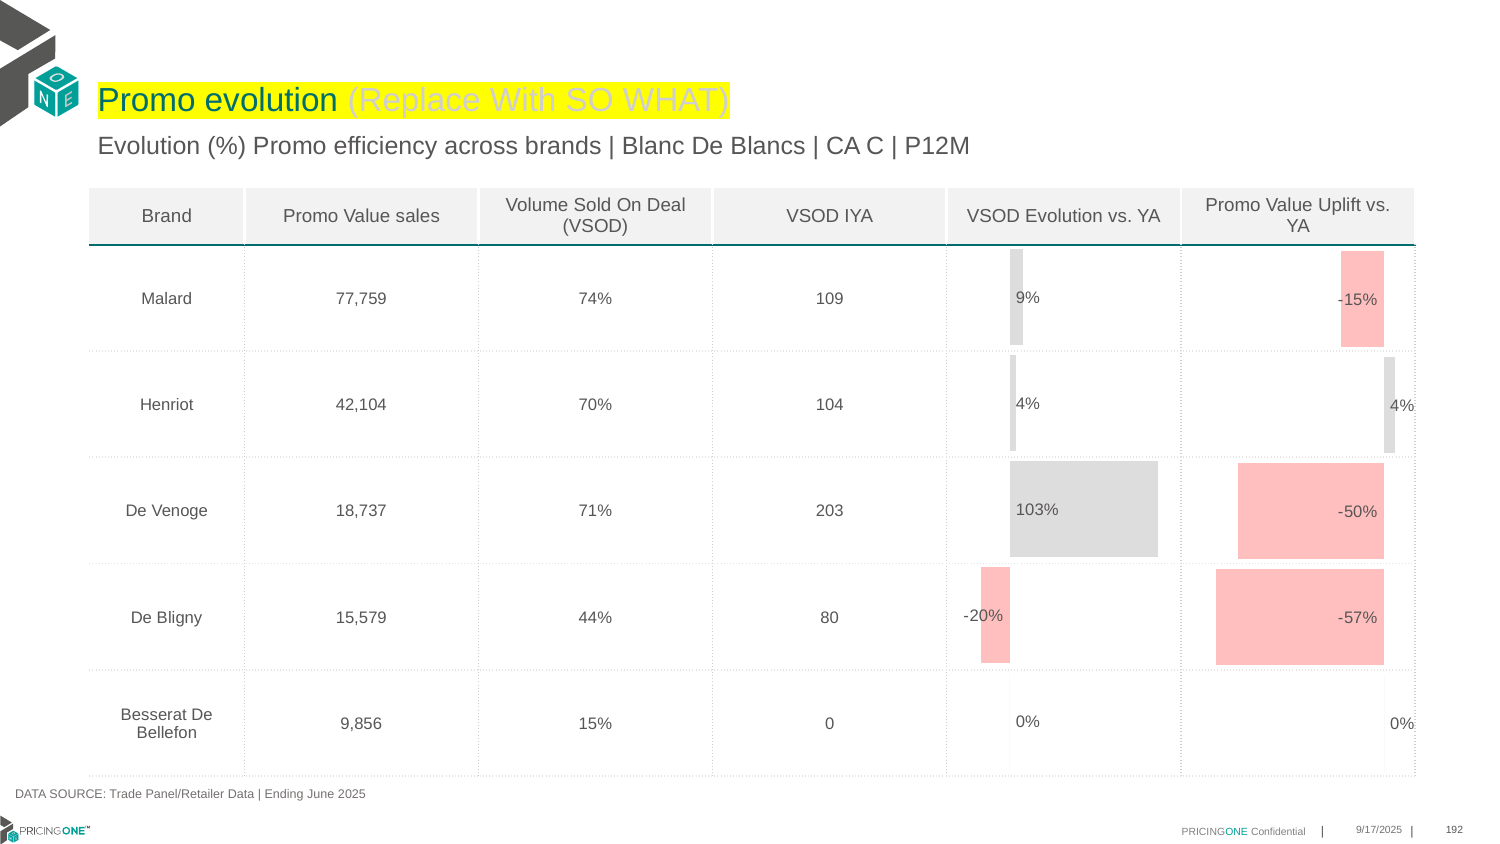

# Promo evolution (Replace With SO WHAT)
Evolution (%) Promo efficiency across brands | Blanc De Blancs | CA C | P12M
| Brand | Promo Value sales | Volume Sold On Deal (VSOD) | VSOD IYA | VSOD Evolution vs. YA | Promo Value Uplift vs. YA |
| --- | --- | --- | --- | --- | --- |
| Malard | 77,759 | 74% | 109 |  |  |
| Henriot | 42,104 | 70% | 104 |  |  |
| De Venoge | 18,737 | 71% | 203 |  |  |
| De Bligny | 15,579 | 44% | 80 |  |  |
| Besserat De Bellefon | 9,856 | 15% | 0 |  |  |

### Chart

| Category | VSOD Evaluation vs YA |
|---|---|
| Malard | 0.08800000000000008 |
| Henriot | 0.04499999999999993 |
| De Venoge | 1.029 |
| De Bligny | -0.19999999999999996 |
| Besserat De Bellefon | 0.0 |

### Chart

| Category | Promo Value Uplift vs YA |
|---|---|
| Malard | -0.14602158708480573 |
| Henriot | 0.03763781507930952 |
| De Venoge | -0.4967268004176295 |
| De Bligny | -0.5707635666991394 |
| Besserat De Bellefon | 0.0 |
DATA SOURCE: Trade Panel/Retailer Data | Ending June 2025

9/17/2025
192